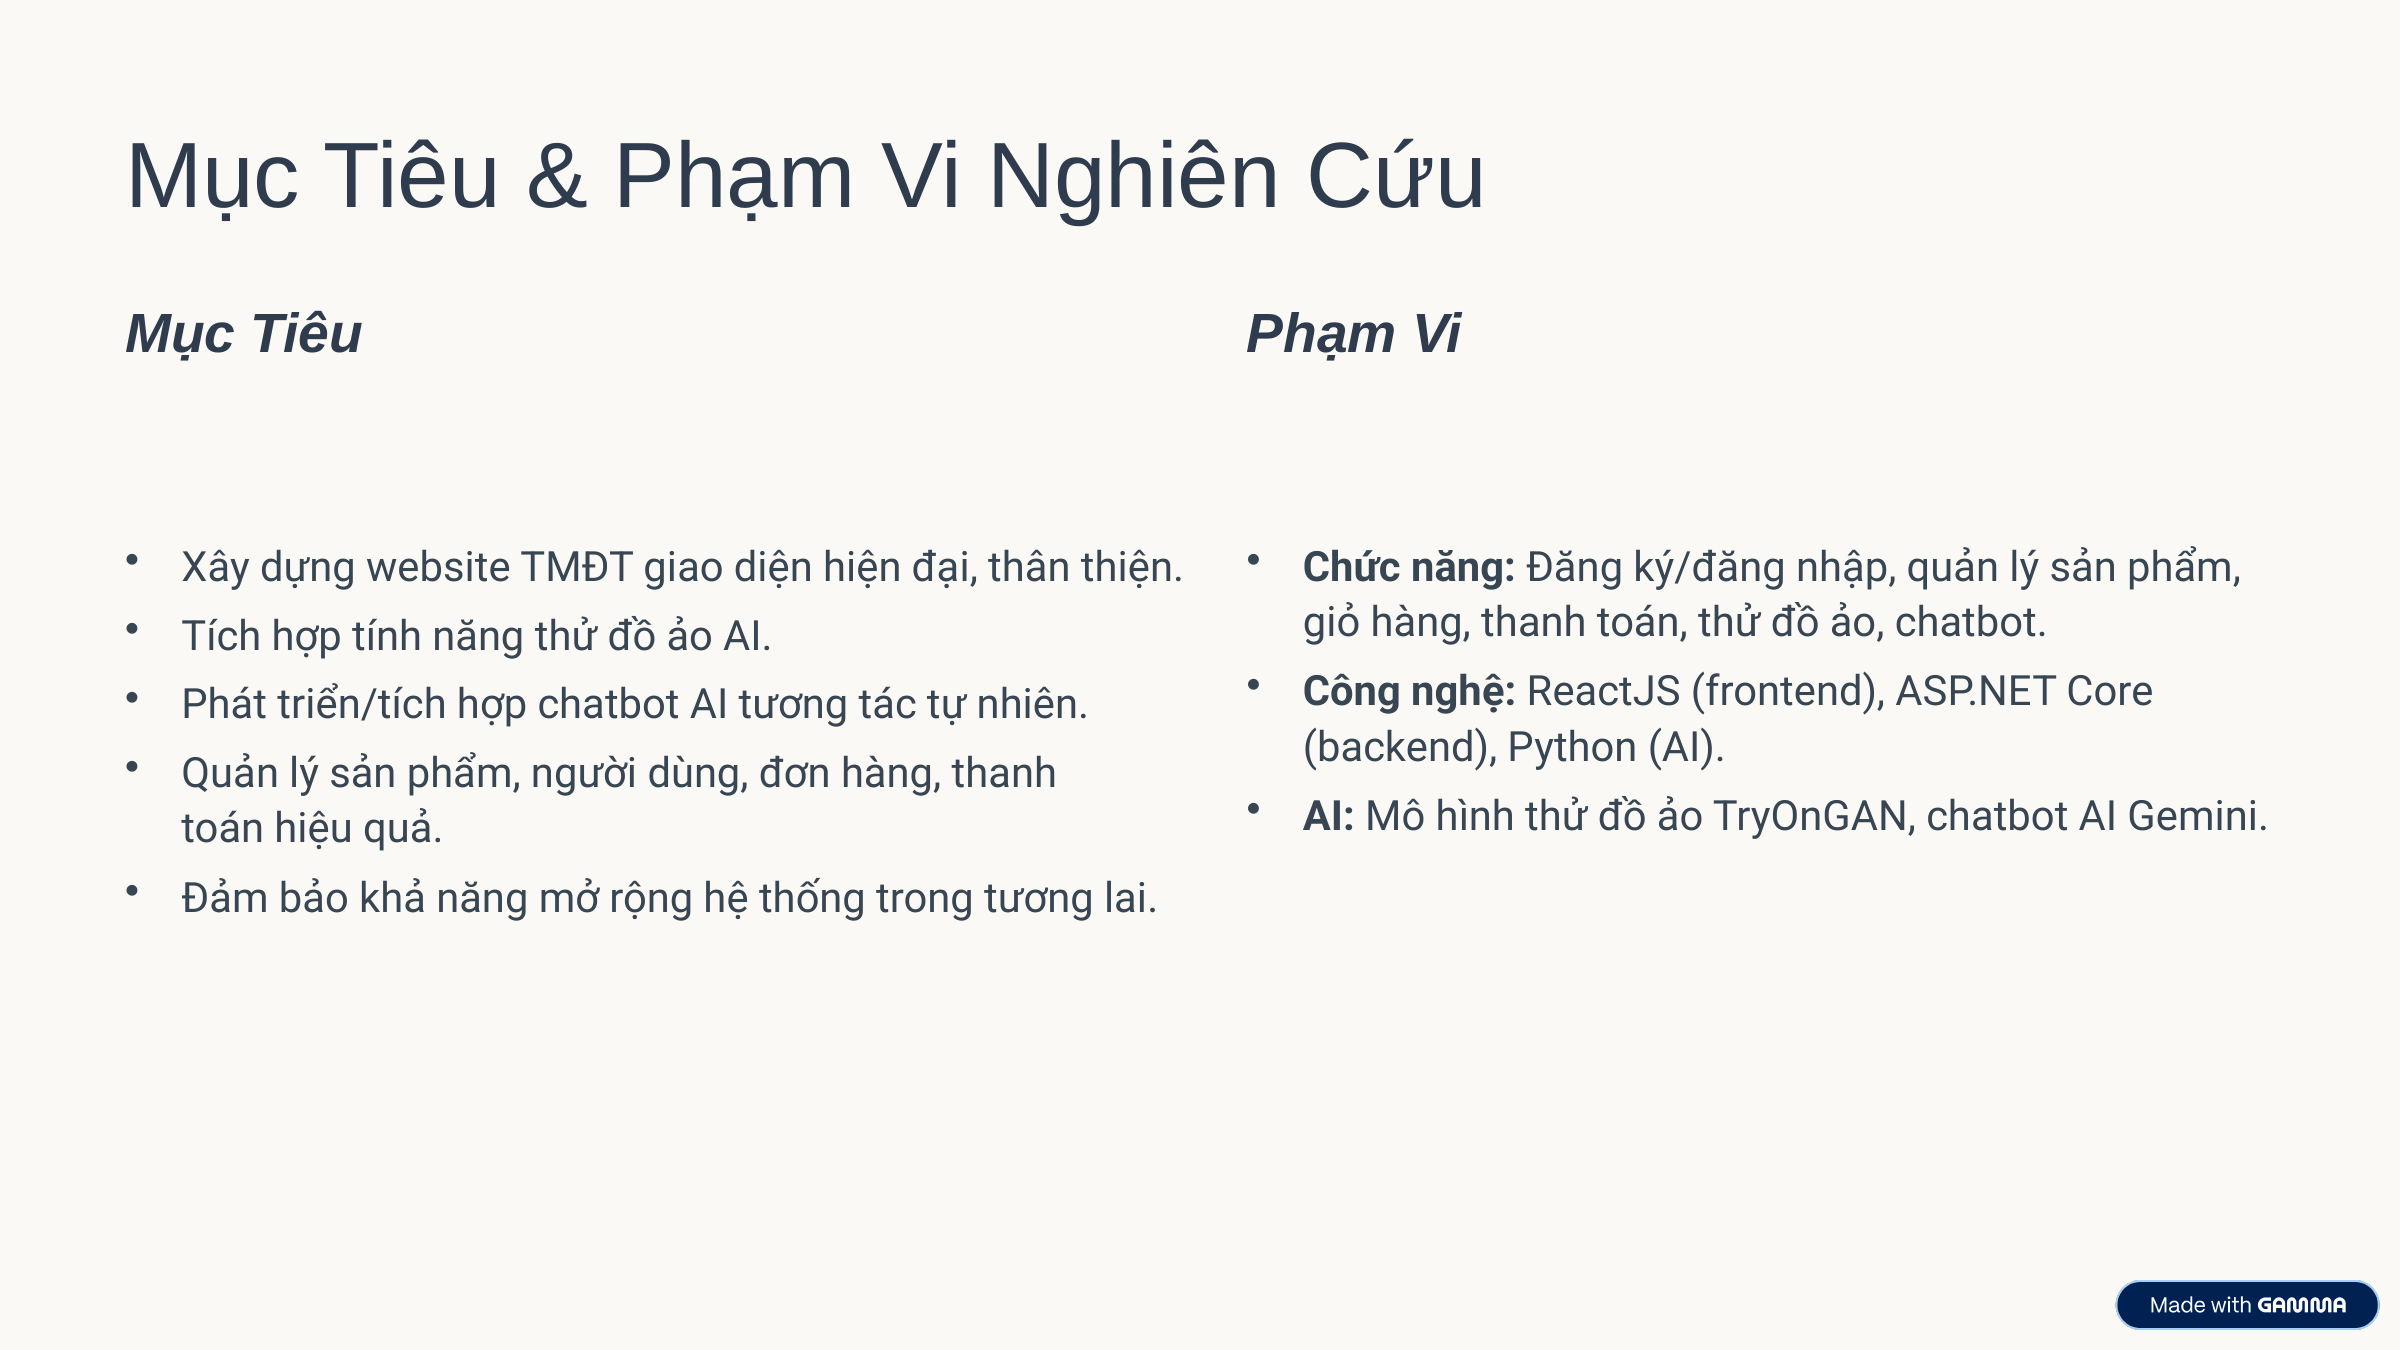

Mục Tiêu & Phạm Vi Nghiên Cứu
Mục Tiêu
Phạm Vi
Xây dựng website TMĐT giao diện hiện đại, thân thiện.
Chức năng: Đăng ký/đăng nhập, quản lý sản phẩm, giỏ hàng, thanh toán, thử đồ ảo, chatbot.
Tích hợp tính năng thử đồ ảo AI.
Công nghệ: ReactJS (frontend), ASP.NET Core (backend), Python (AI).
Phát triển/tích hợp chatbot AI tương tác tự nhiên.
Quản lý sản phẩm, người dùng, đơn hàng, thanh toán hiệu quả.
AI: Mô hình thử đồ ảo TryOnGAN, chatbot AI Gemini.
Đảm bảo khả năng mở rộng hệ thống trong tương lai.